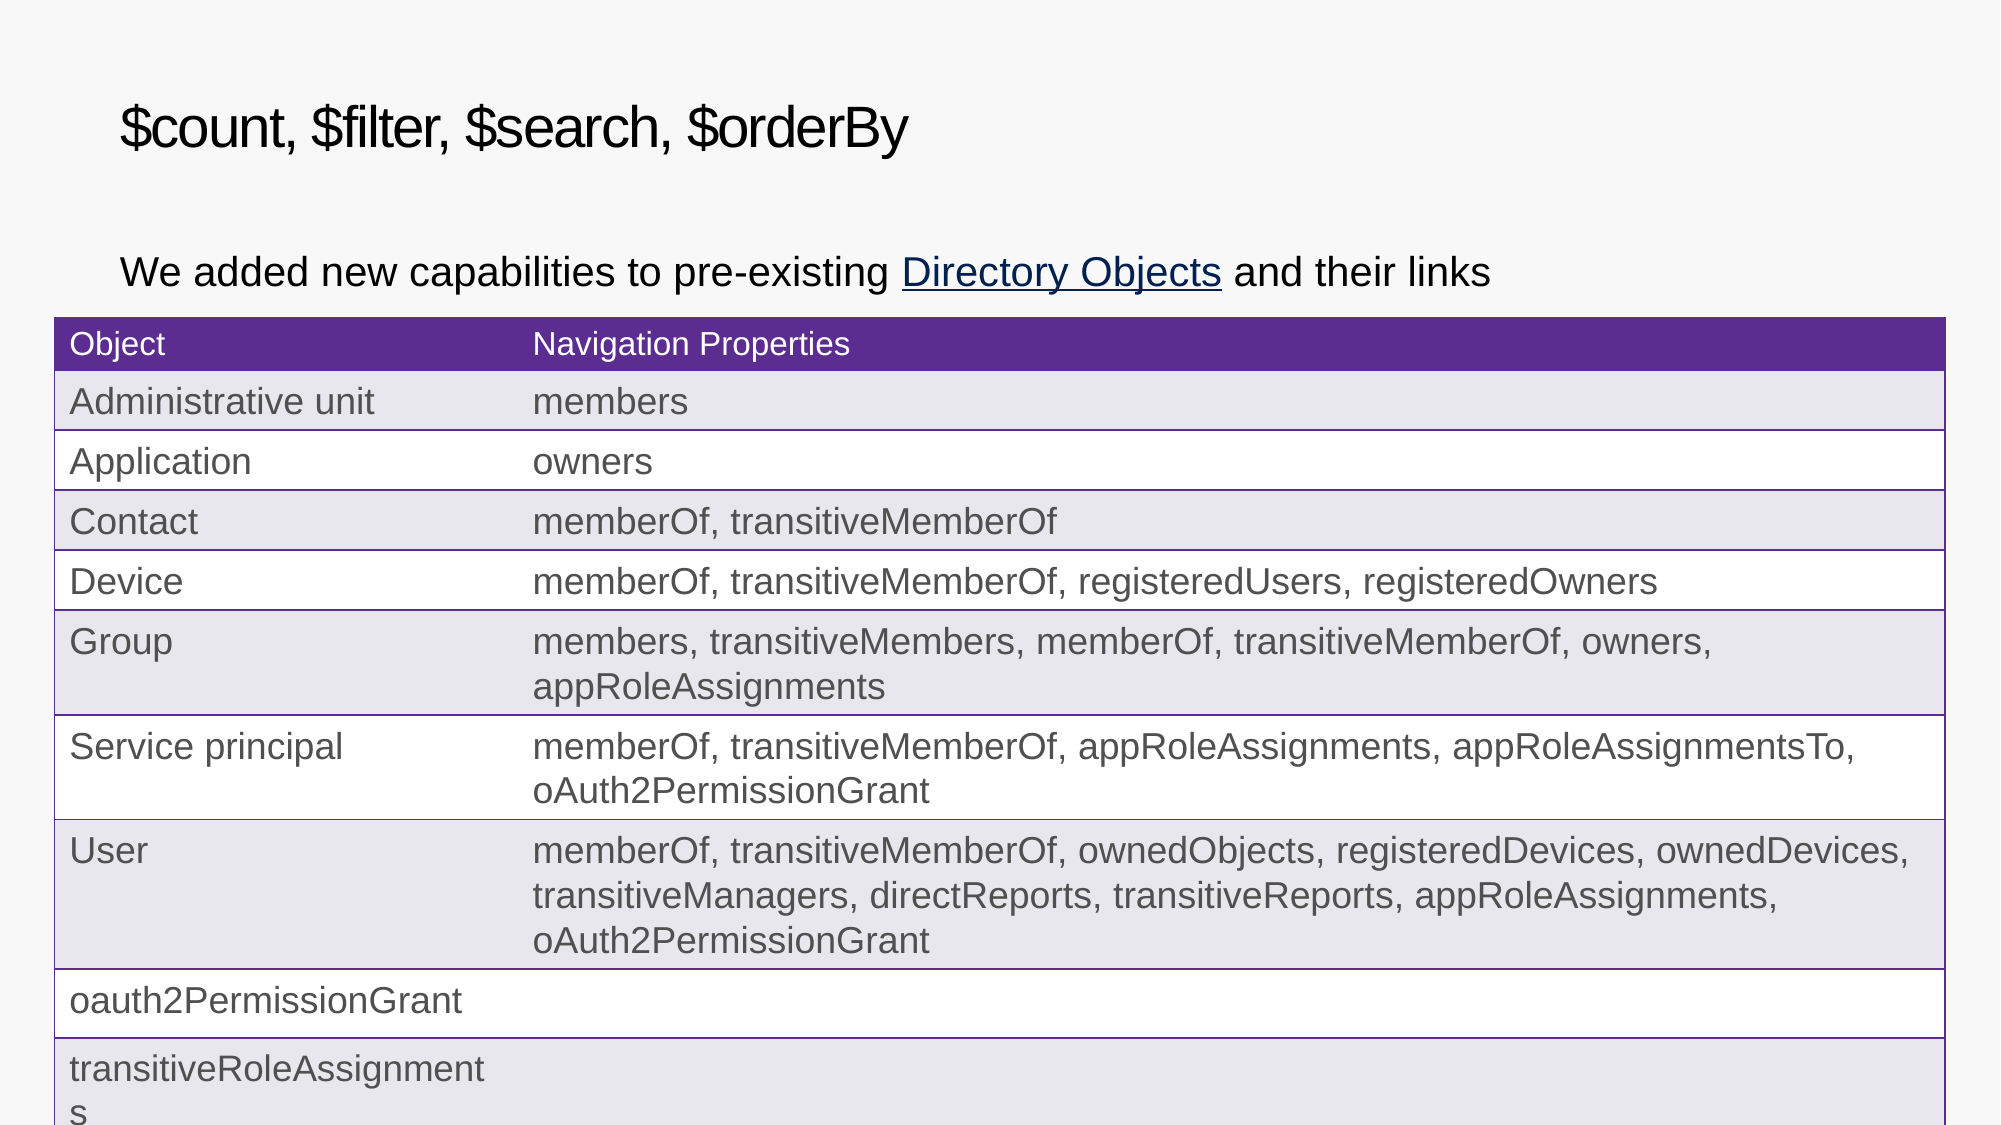

# $count, $filter, $search, $orderBy
We added new capabilities to pre-existing Directory Objects and their links
| Object | Navigation Properties |
| --- | --- |
| Administrative unit | members |
| Application | owners |
| Contact | memberOf, transitiveMemberOf |
| Device | memberOf, transitiveMemberOf, registeredUsers, registeredOwners |
| Group | members, transitiveMembers, memberOf, transitiveMemberOf, owners, appRoleAssignments |
| Service principal | memberOf, transitiveMemberOf, appRoleAssignments, appRoleAssignmentsTo, oAuth2PermissionGrant |
| User | memberOf, transitiveMemberOf, ownedObjects, registeredDevices, ownedDevices, transitiveManagers, directReports, transitiveReports, appRoleAssignments, oAuth2PermissionGrant |
| oauth2PermissionGrant |  |
| transitiveRoleAssignments |  |